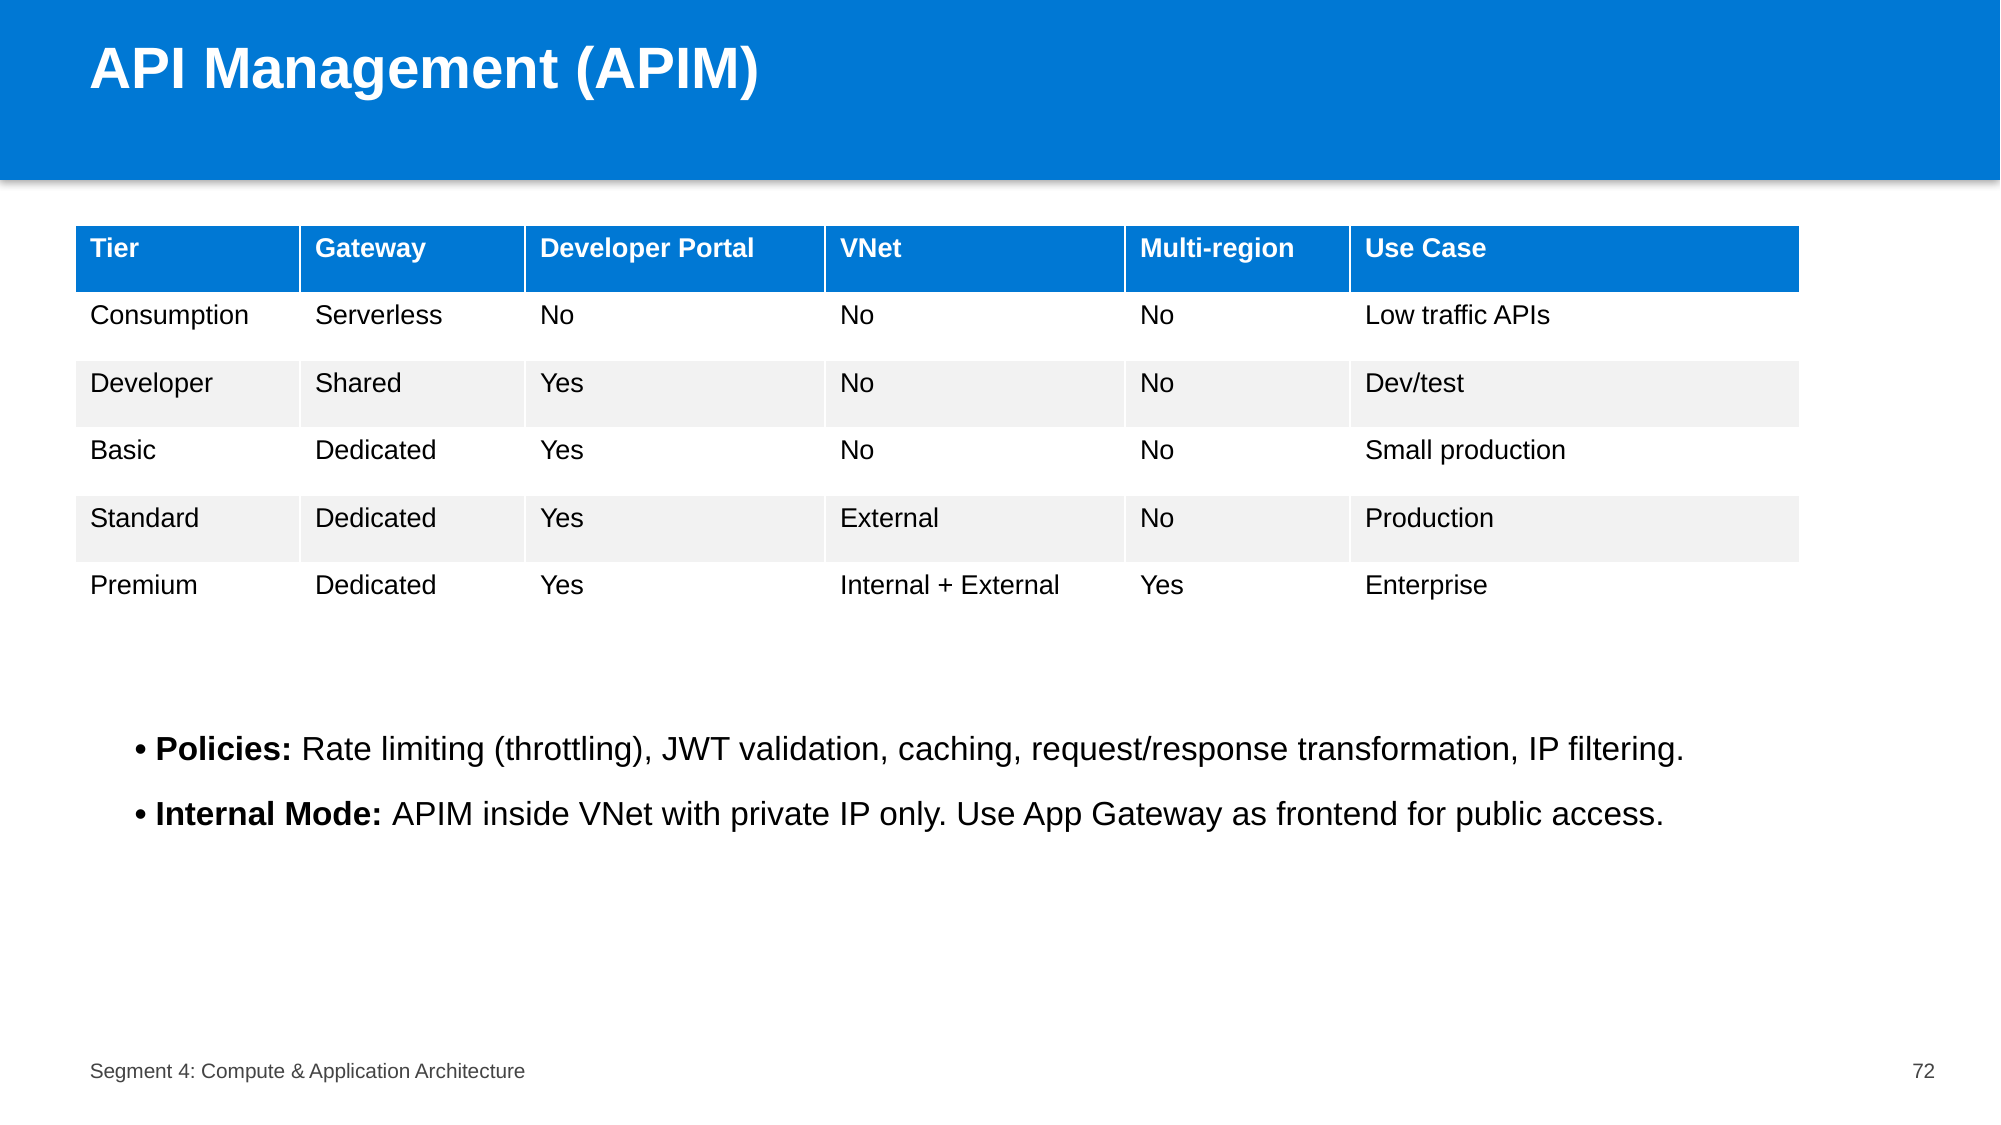

API Management (APIM)
| Tier | Gateway | Developer Portal | VNet | Multi-region | Use Case |
| --- | --- | --- | --- | --- | --- |
| Consumption | Serverless | No | No | No | Low traffic APIs |
| Developer | Shared | Yes | No | No | Dev/test |
| Basic | Dedicated | Yes | No | No | Small production |
| Standard | Dedicated | Yes | External | No | Production |
| Premium | Dedicated | Yes | Internal + External | Yes | Enterprise |
• Policies: Rate limiting (throttling), JWT validation, caching, request/response transformation, IP filtering.
• Internal Mode: APIM inside VNet with private IP only. Use App Gateway as frontend for public access.
Segment 4: Compute & Application Architecture
72